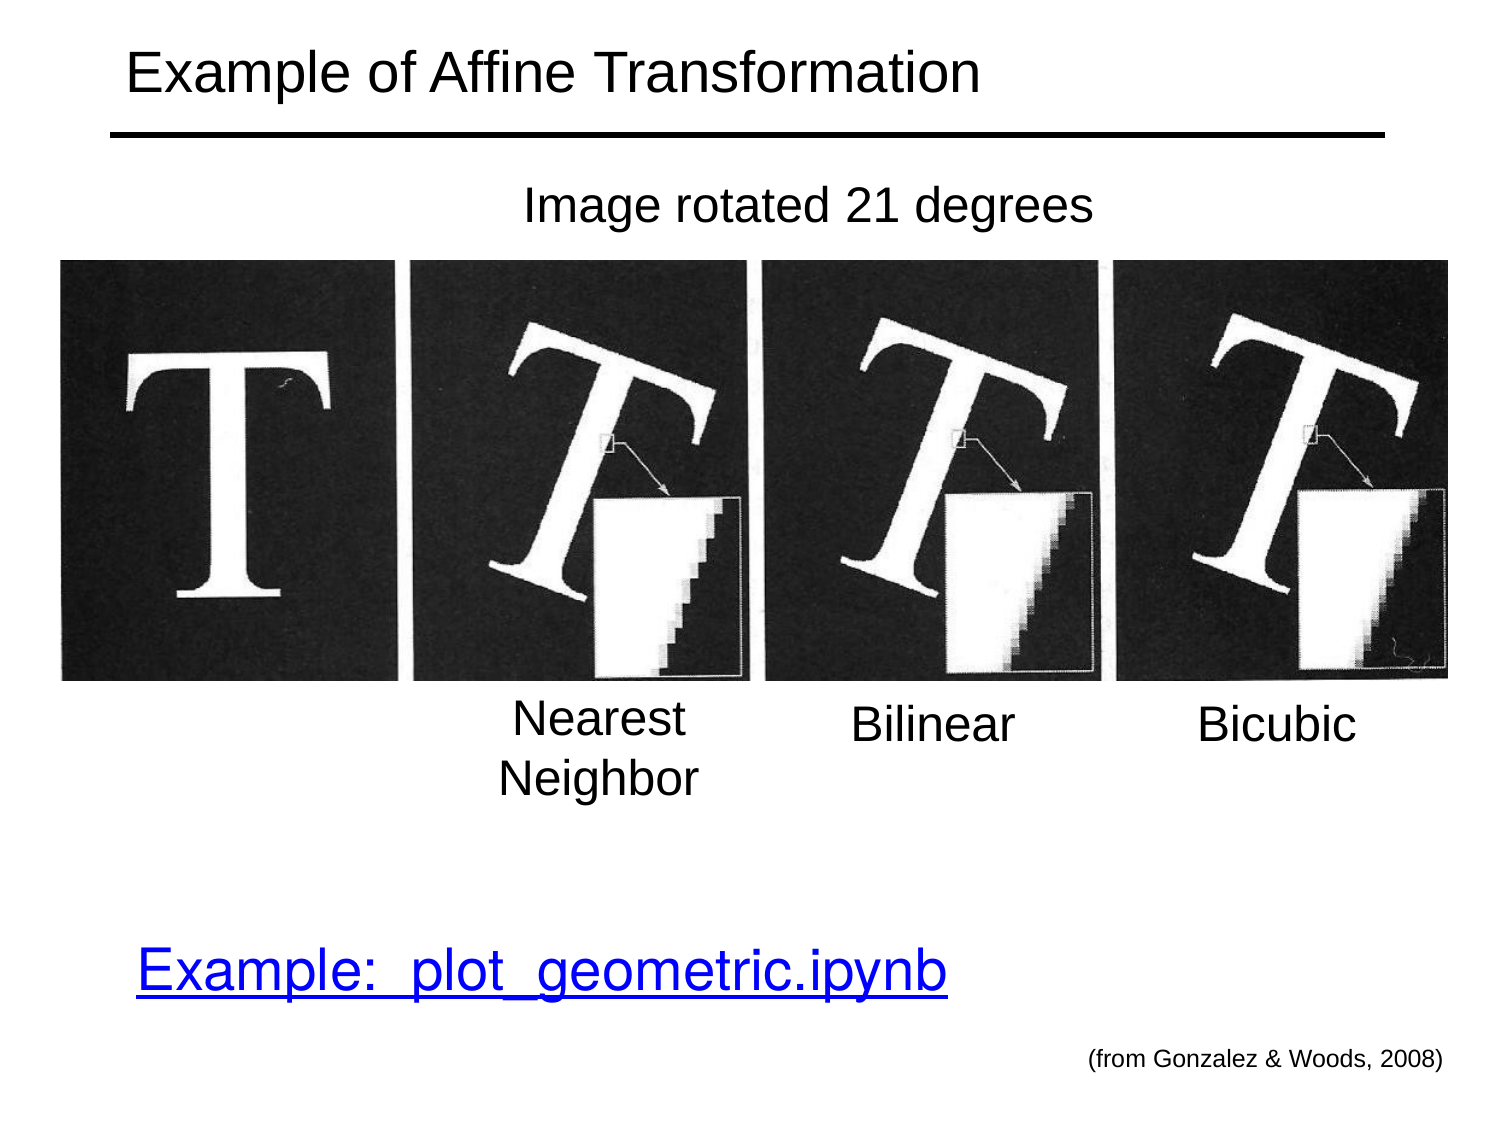

# Example of Affine Transformation
Image rotated 21 degrees

Nearest  Neighbor
Bilinear
Bicubic
Example:  plot_geometric.ipynb
(from Gonzalez & Woods, 2008)